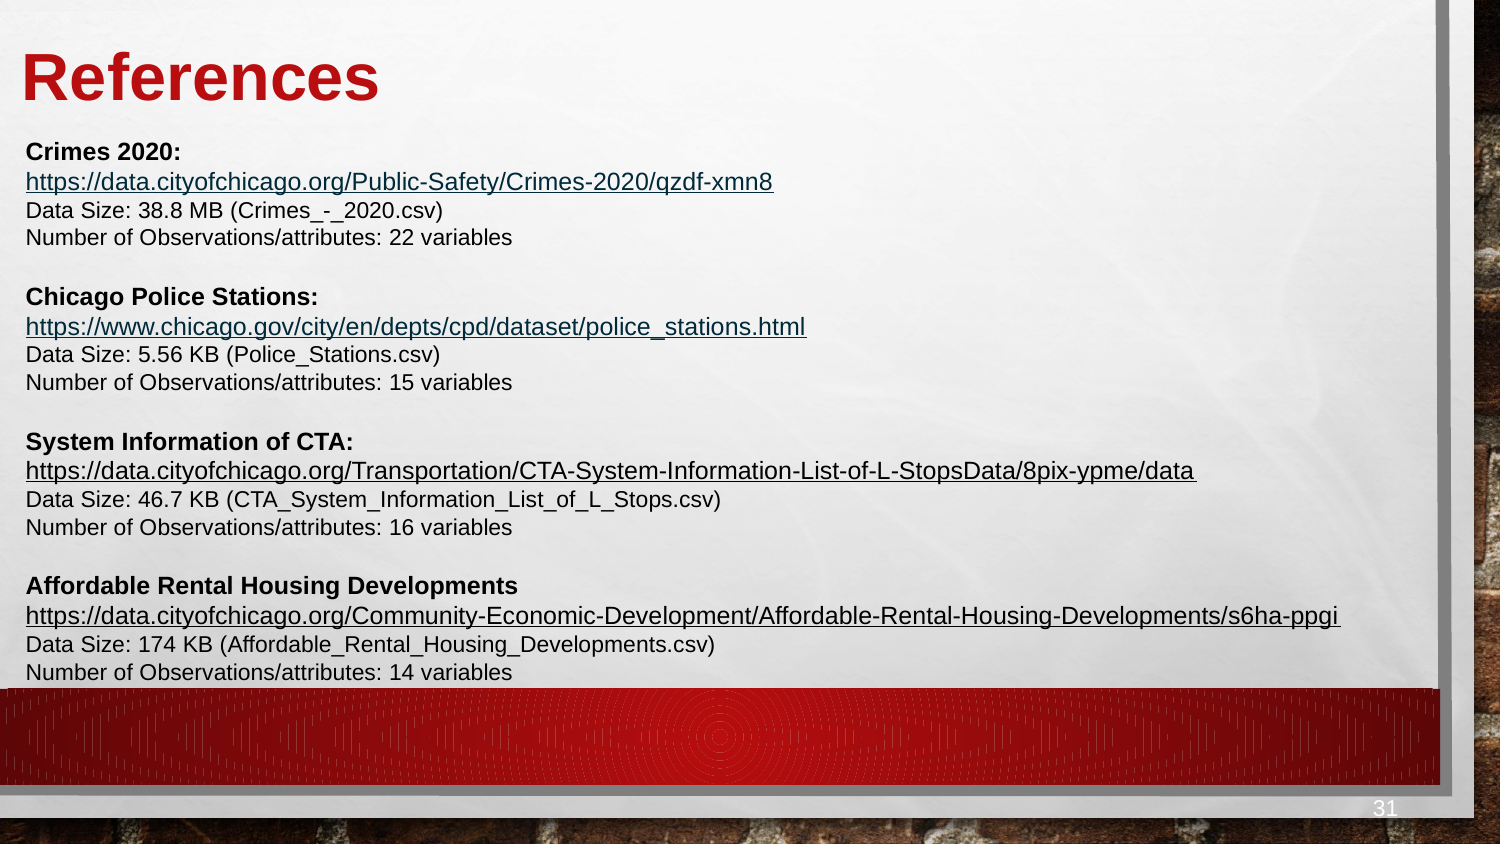

References
Crimes 2020:
https://data.cityofchicago.org/Public-Safety/Crimes-2020/qzdf-xmn8
Data Size: 38.8 MB (Crimes_-_2020.csv)
Number of Observations/attributes: 22 variables
Chicago Police Stations:
https://www.chicago.gov/city/en/depts/cpd/dataset/police_stations.html
Data Size: 5.56 KB (Police_Stations.csv)
Number of Observations/attributes: 15 variables
System Information of CTA:
https://data.cityofchicago.org/Transportation/CTA-System-Information-List-of-L-StopsData/8pix-ypme/data
Data Size: 46.7 KB (CTA_System_Information_List_of_L_Stops.csv)
Number of Observations/attributes: 16 variables
Affordable Rental Housing Developments
https://data.cityofchicago.org/Community-Economic-Development/Affordable-Rental-Housing-Developments/s6ha-ppgi
Data Size: 174 KB (Affordable_Rental_Housing_Developments.csv)
Number of Observations/attributes: 14 variables

31